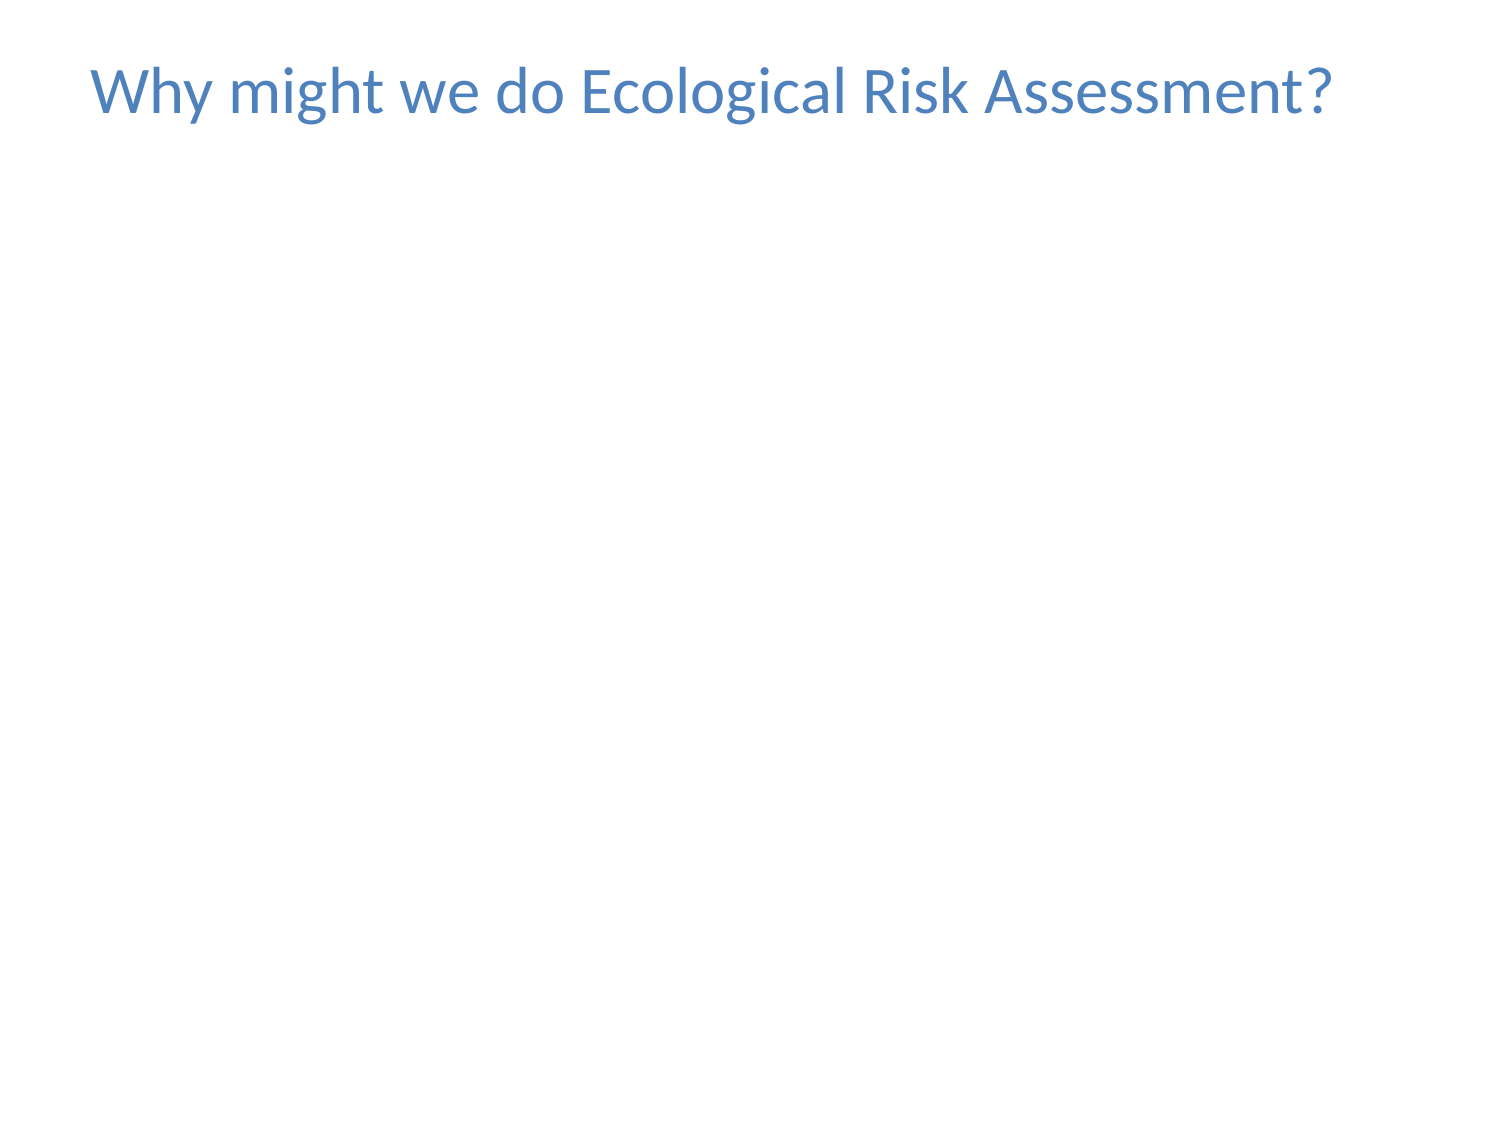

# Why might we do Ecological Risk Assessment?